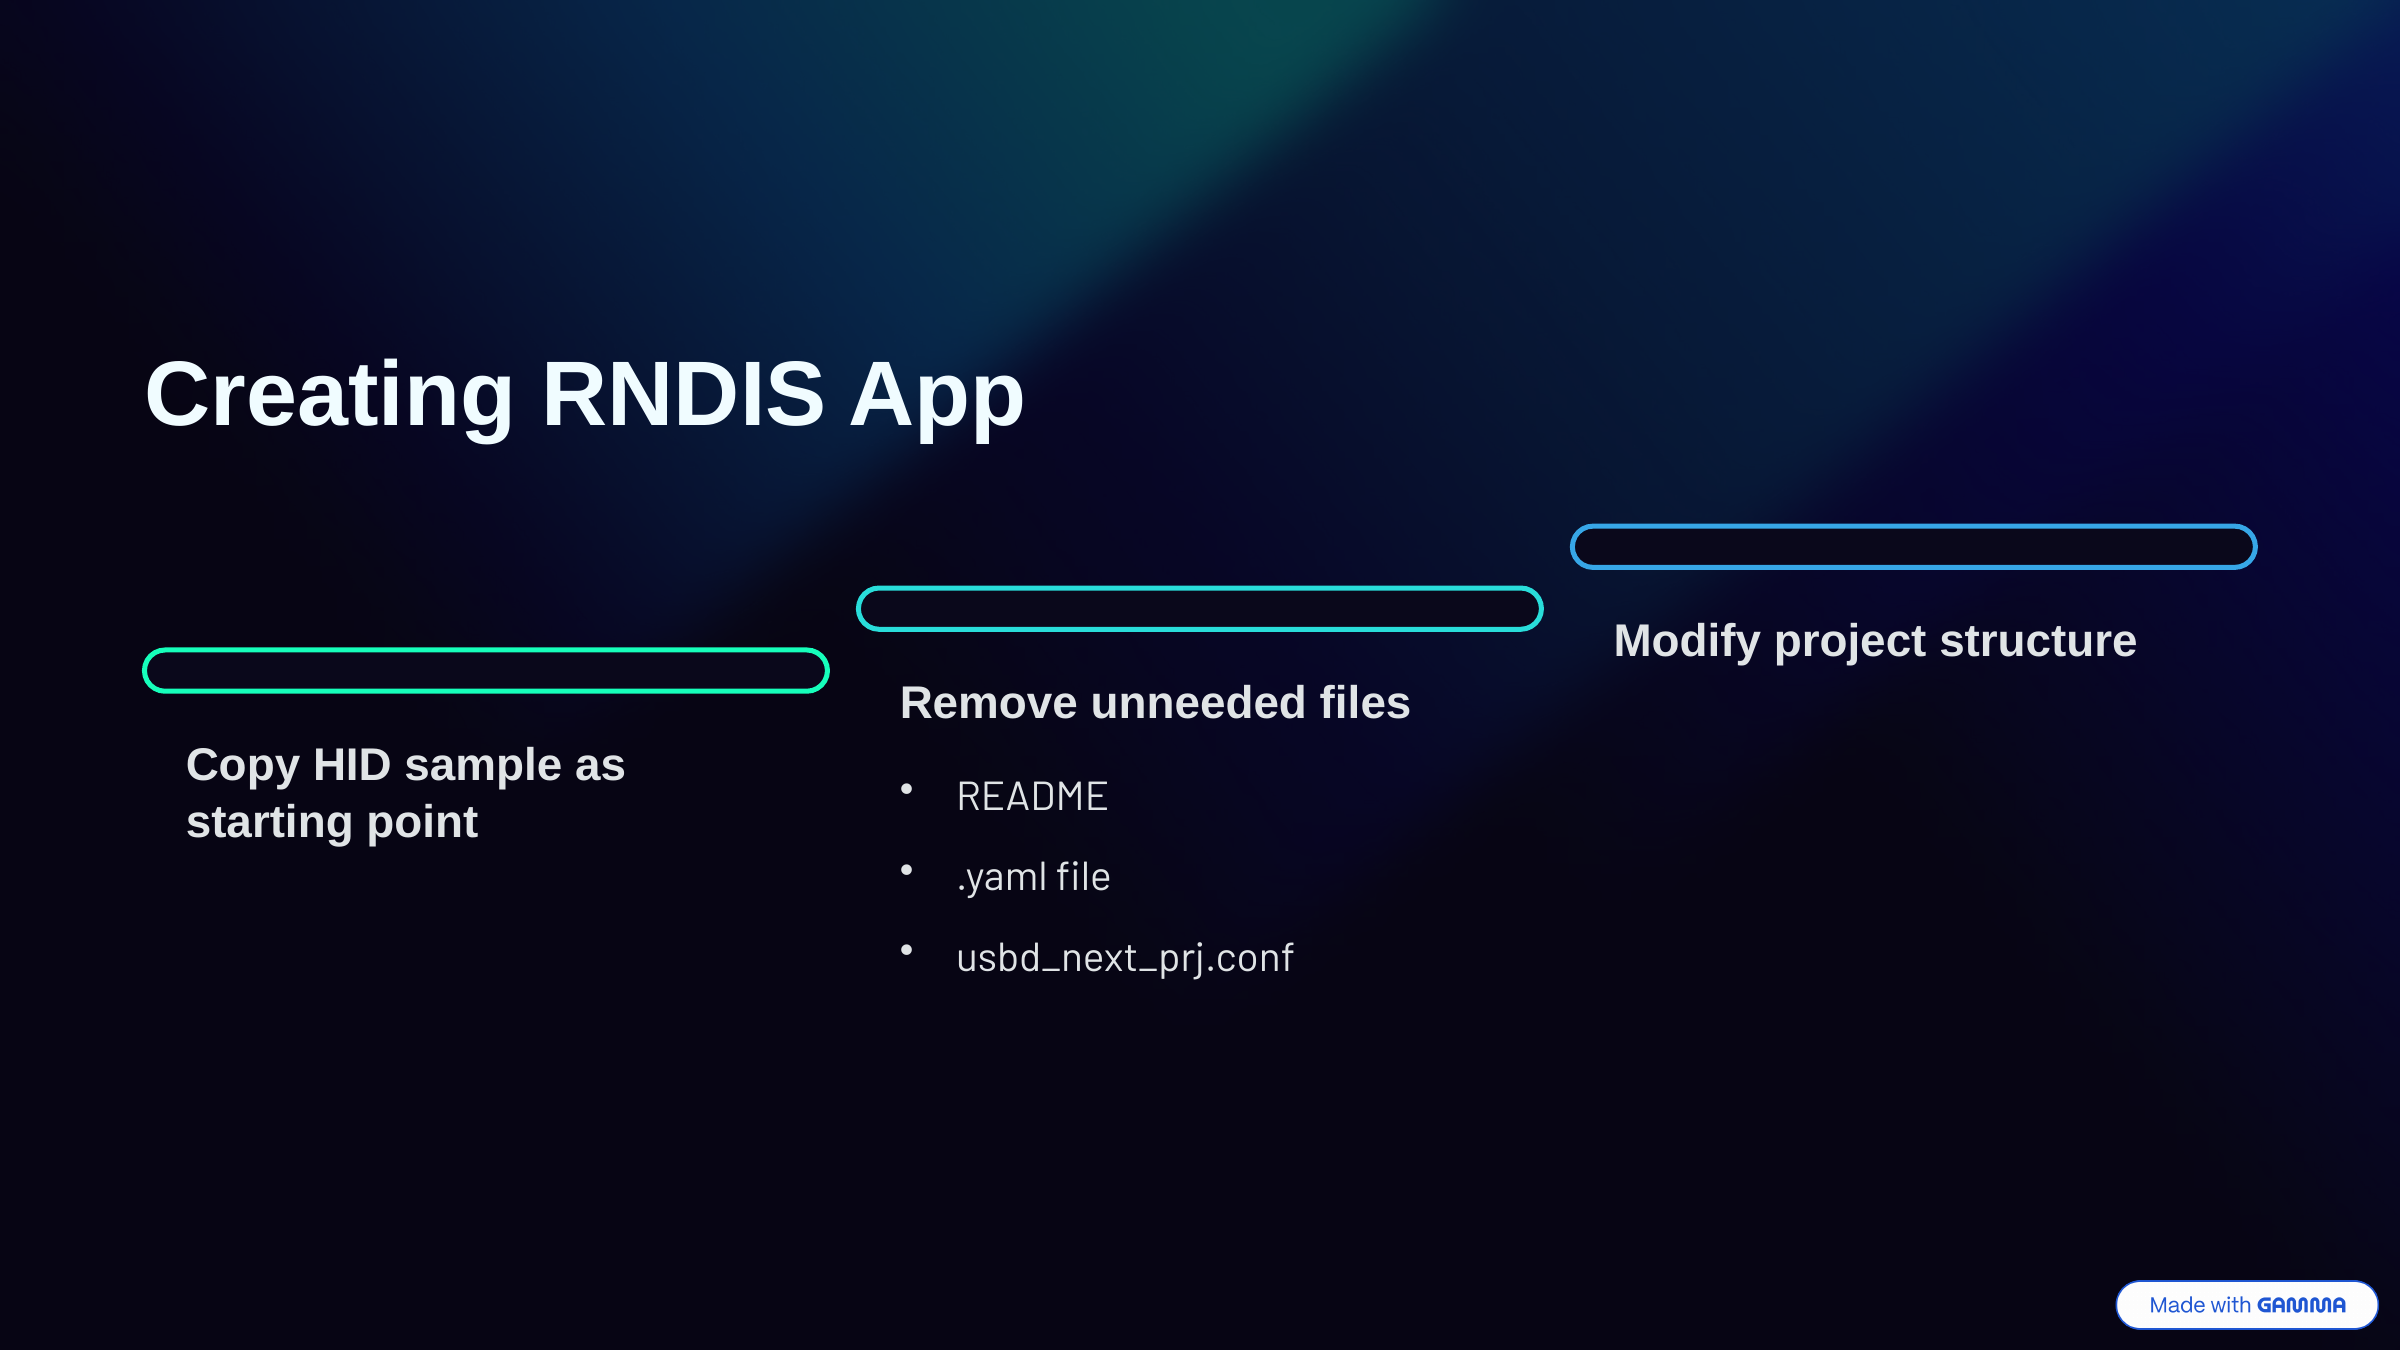

Creating RNDIS App

Modify project structure

Remove unneeded files
Copy HID sample as starting point
README
.yaml file
usbd_next_prj.conf